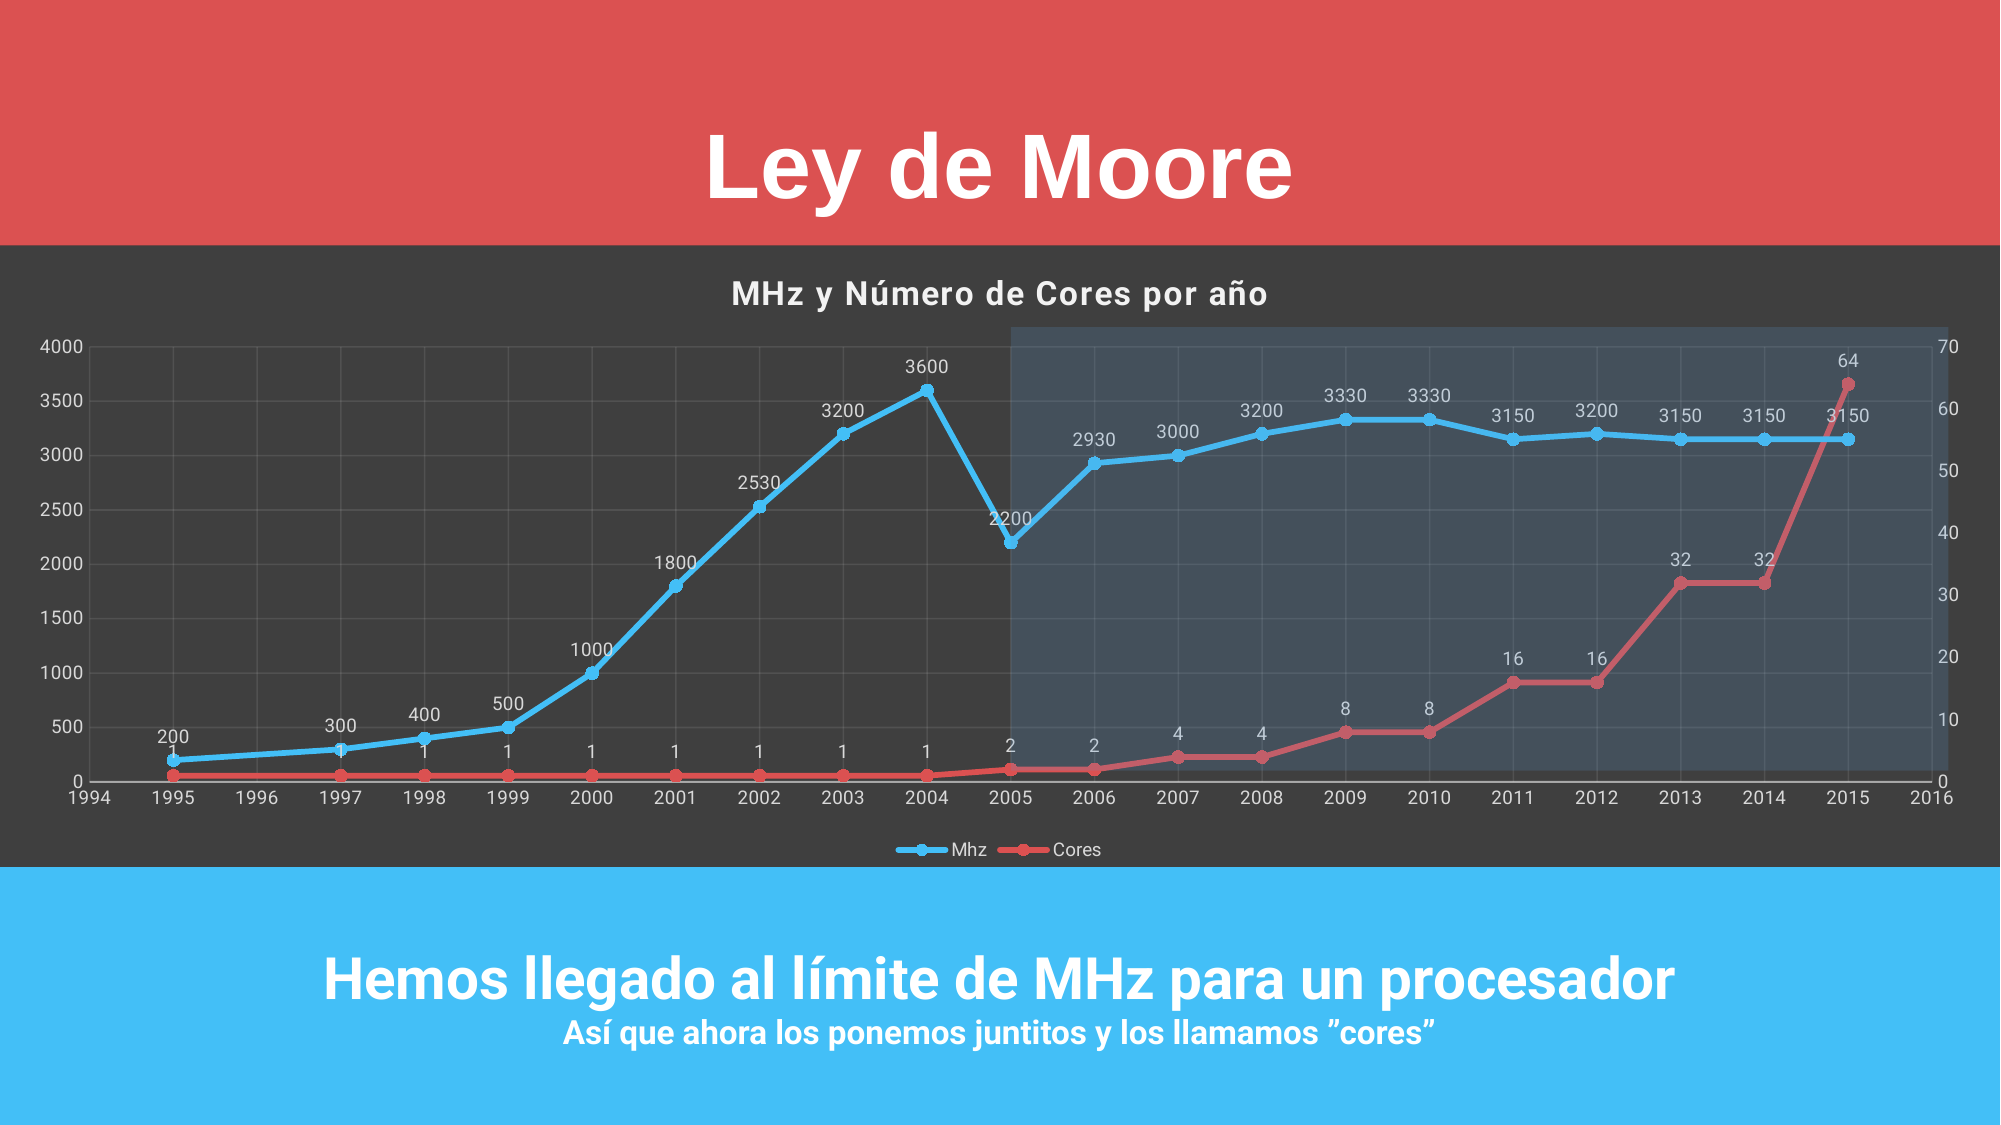

# Ley de Moore

### Chart: MHz y Número de Cores por año

| Category | Mhz | Cores |
|---|---|---|
Hemos llegado al límite de MHz para un procesador
Así que ahora los ponemos juntitos y los llamamos ”cores”